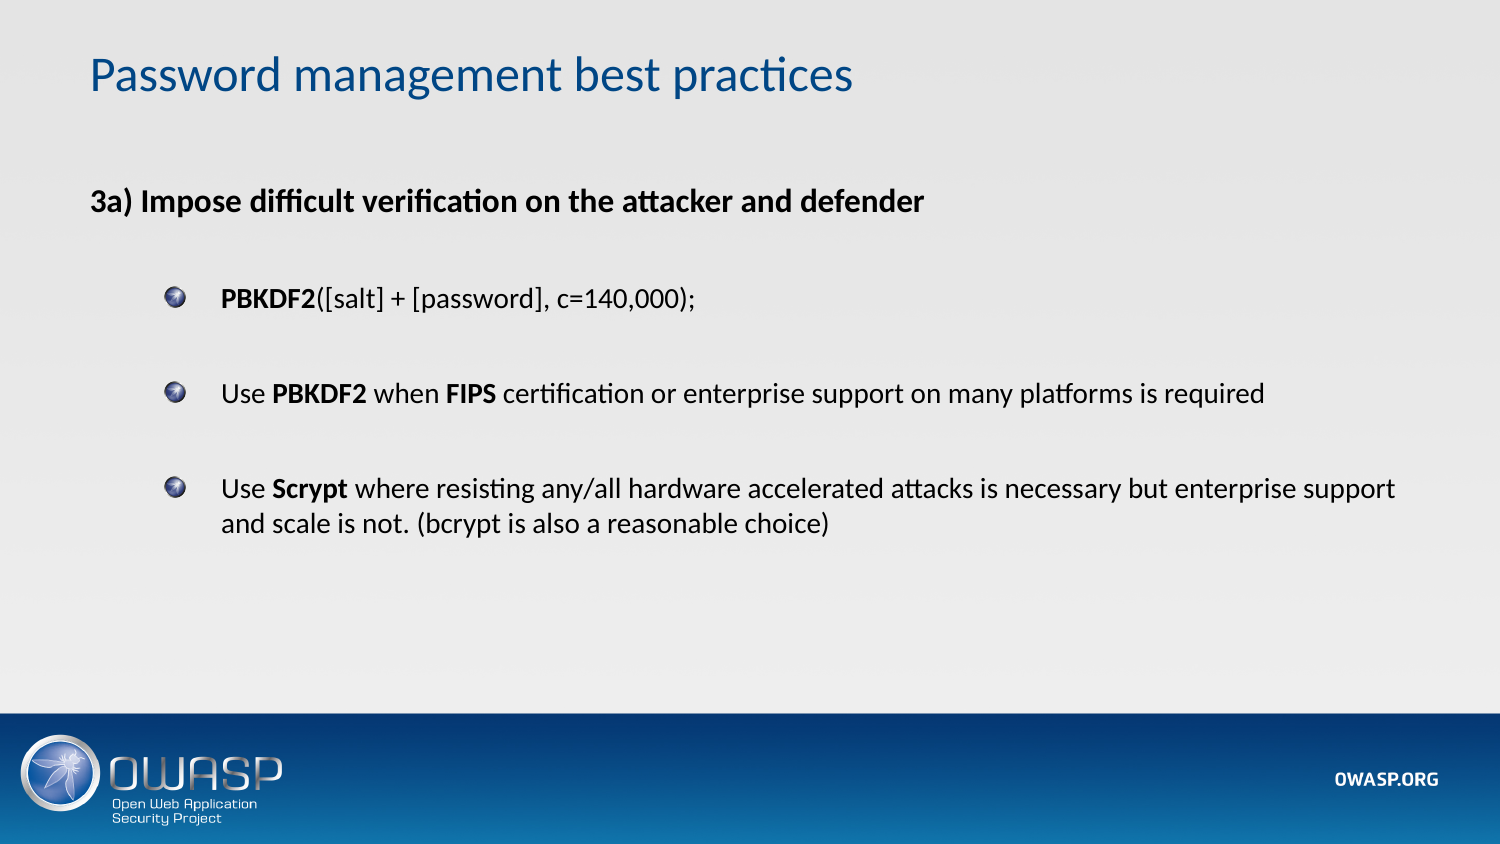

Password management best practices
3a) Impose difficult verification on the attacker and defender

PBKDF2([salt] + [password], c=140,000);

Use PBKDF2 when FIPS certification or enterprise support on many platforms is required

Use Scrypt where resisting any/all hardware accelerated attacks is necessary but enterprise support and scale is not. (bcrypt is also a reasonable choice)